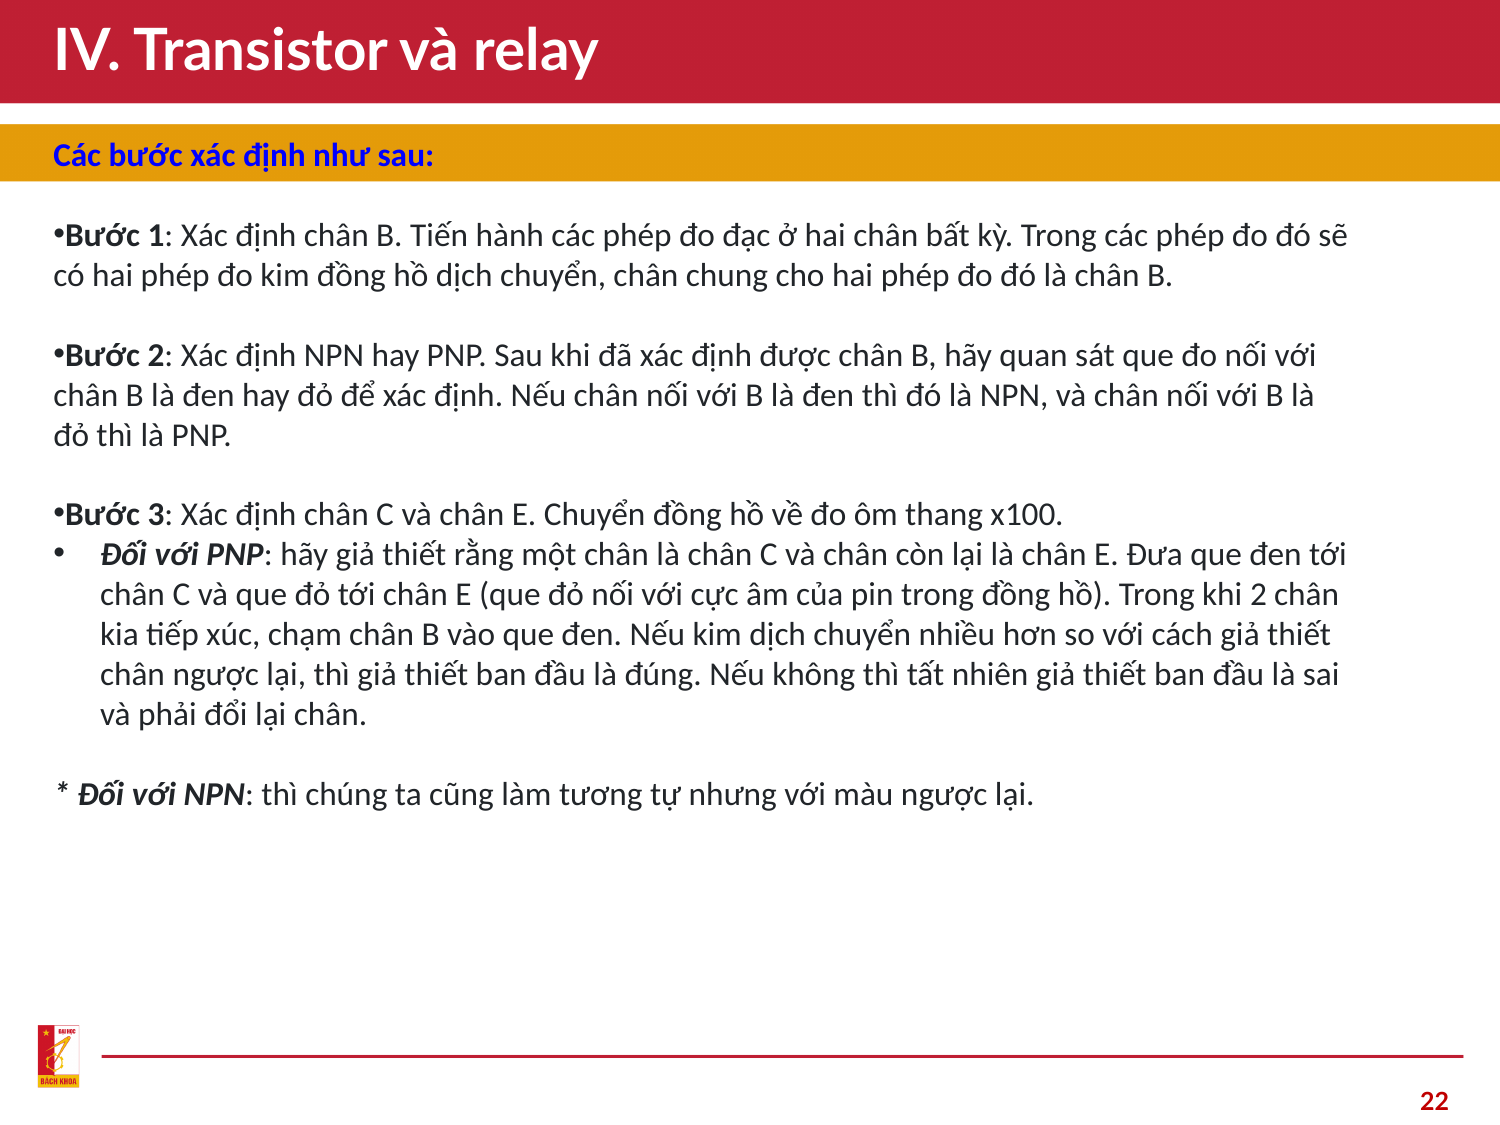

# IV. Transistor và relay
Các bước xác định như sau:

Bước 1: Xác định chân B. Tiến hành các phép đo đạc ở hai chân bất kỳ. Trong các phép đo đó sẽ có hai phép đo kim đồng hồ dịch chuyển, chân chung cho hai phép đo đó là chân B.

Bước 2: Xác định NPN hay PNP. Sau khi đã xác định được chân B, hãy quan sát que đo nối với chân B là đen hay đỏ để xác định. Nếu chân nối với B là đen thì đó là NPN, và chân nối với B là đỏ thì là PNP.

Bước 3: Xác định chân C và chân E. Chuyển đồng hồ về đo ôm thang x100.
Đối với PNP: hãy giả thiết rằng một chân là chân C và chân còn lại là chân E. Đưa que đen tới chân C và que đỏ tới chân E (que đỏ nối với cực âm của pin trong đồng hồ). Trong khi 2 chân kia tiếp xúc, chạm chân B vào que đen. Nếu kim dịch chuyển nhiều hơn so với cách giả thiết chân ngược lại, thì giả thiết ban đầu là đúng. Nếu không thì tất nhiên giả thiết ban đầu là sai và phải đổi lại chân.

* Đối với NPN: thì chúng ta cũng làm tương tự nhưng với màu ngược lại.

22